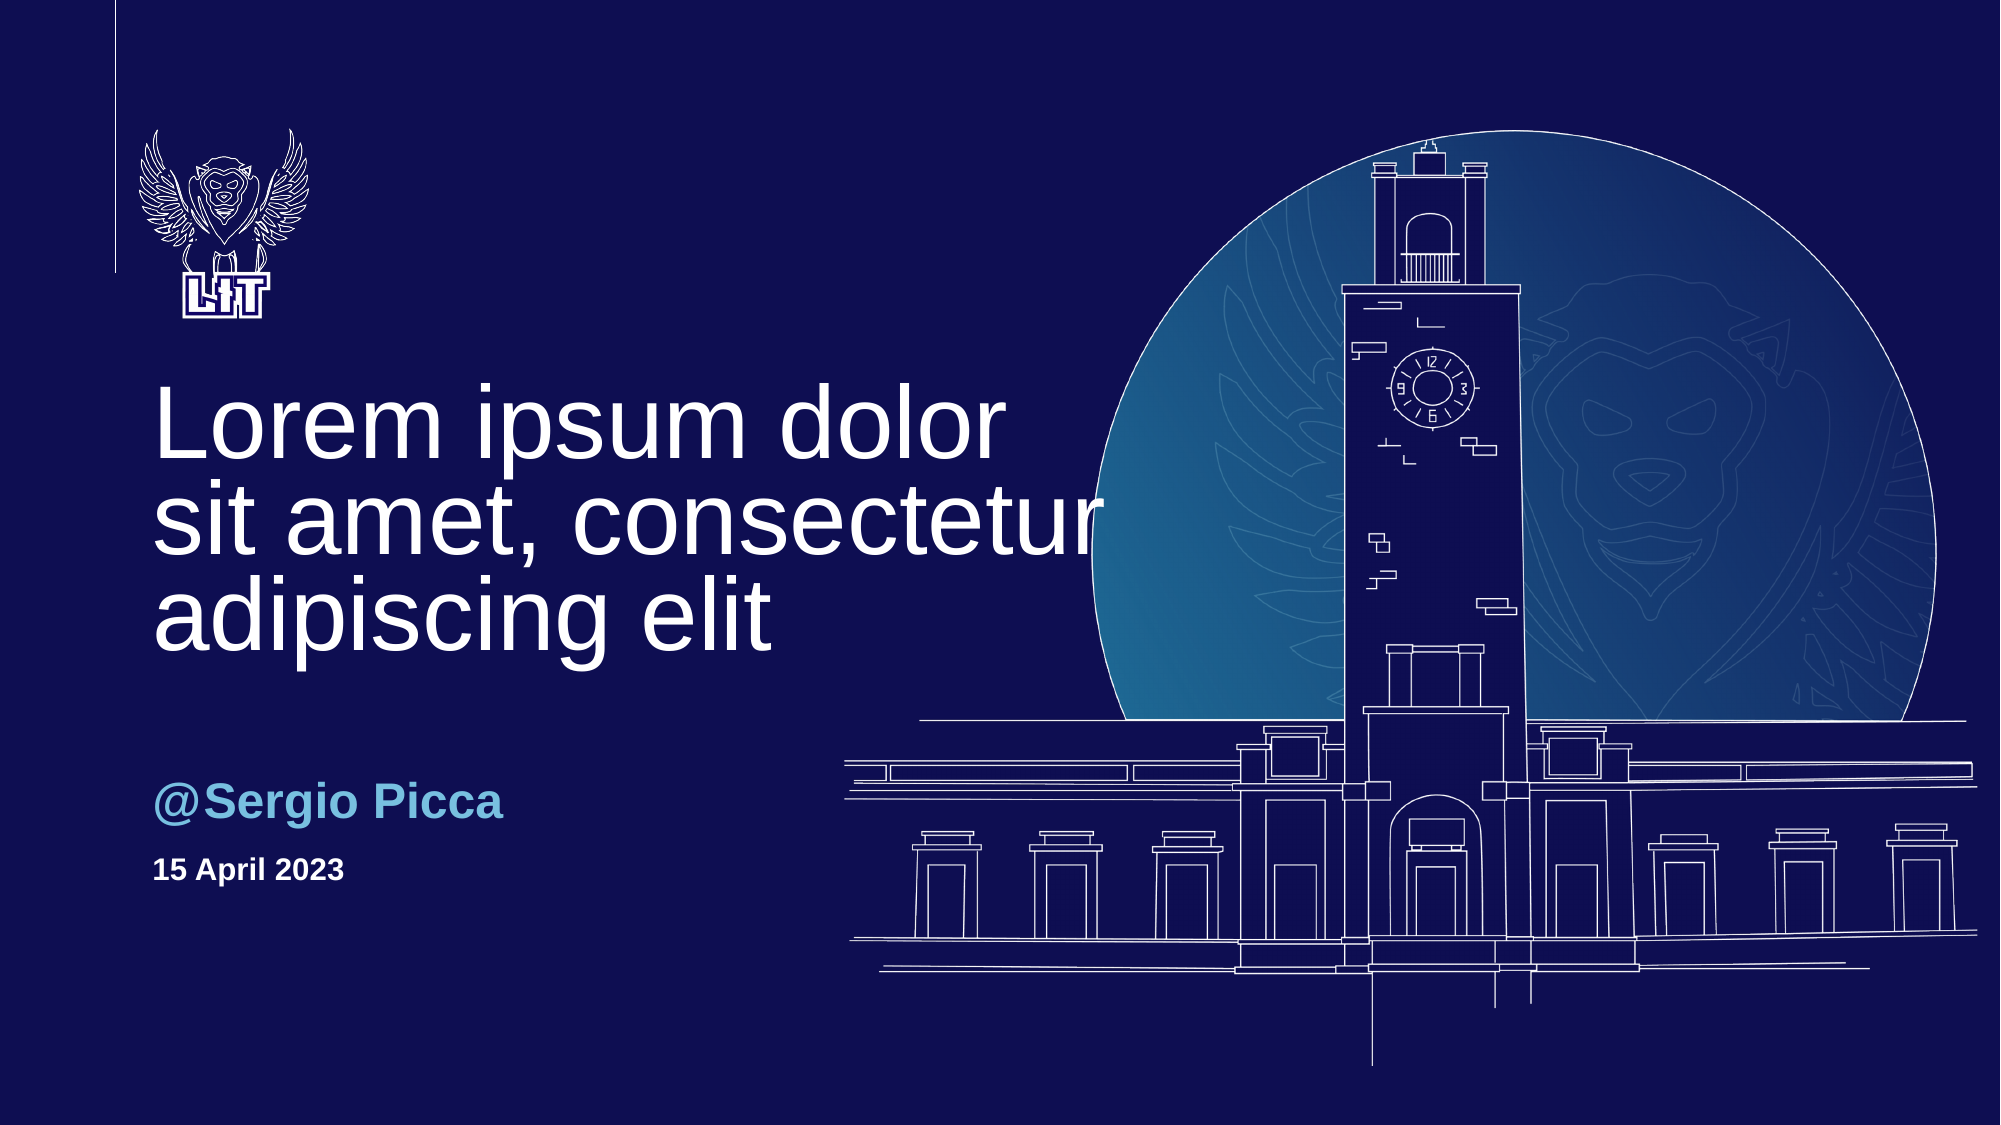

# Lorem ipsum dolor sit amet, consectetur adipiscing elit
Sergio Picca
15 April 2023